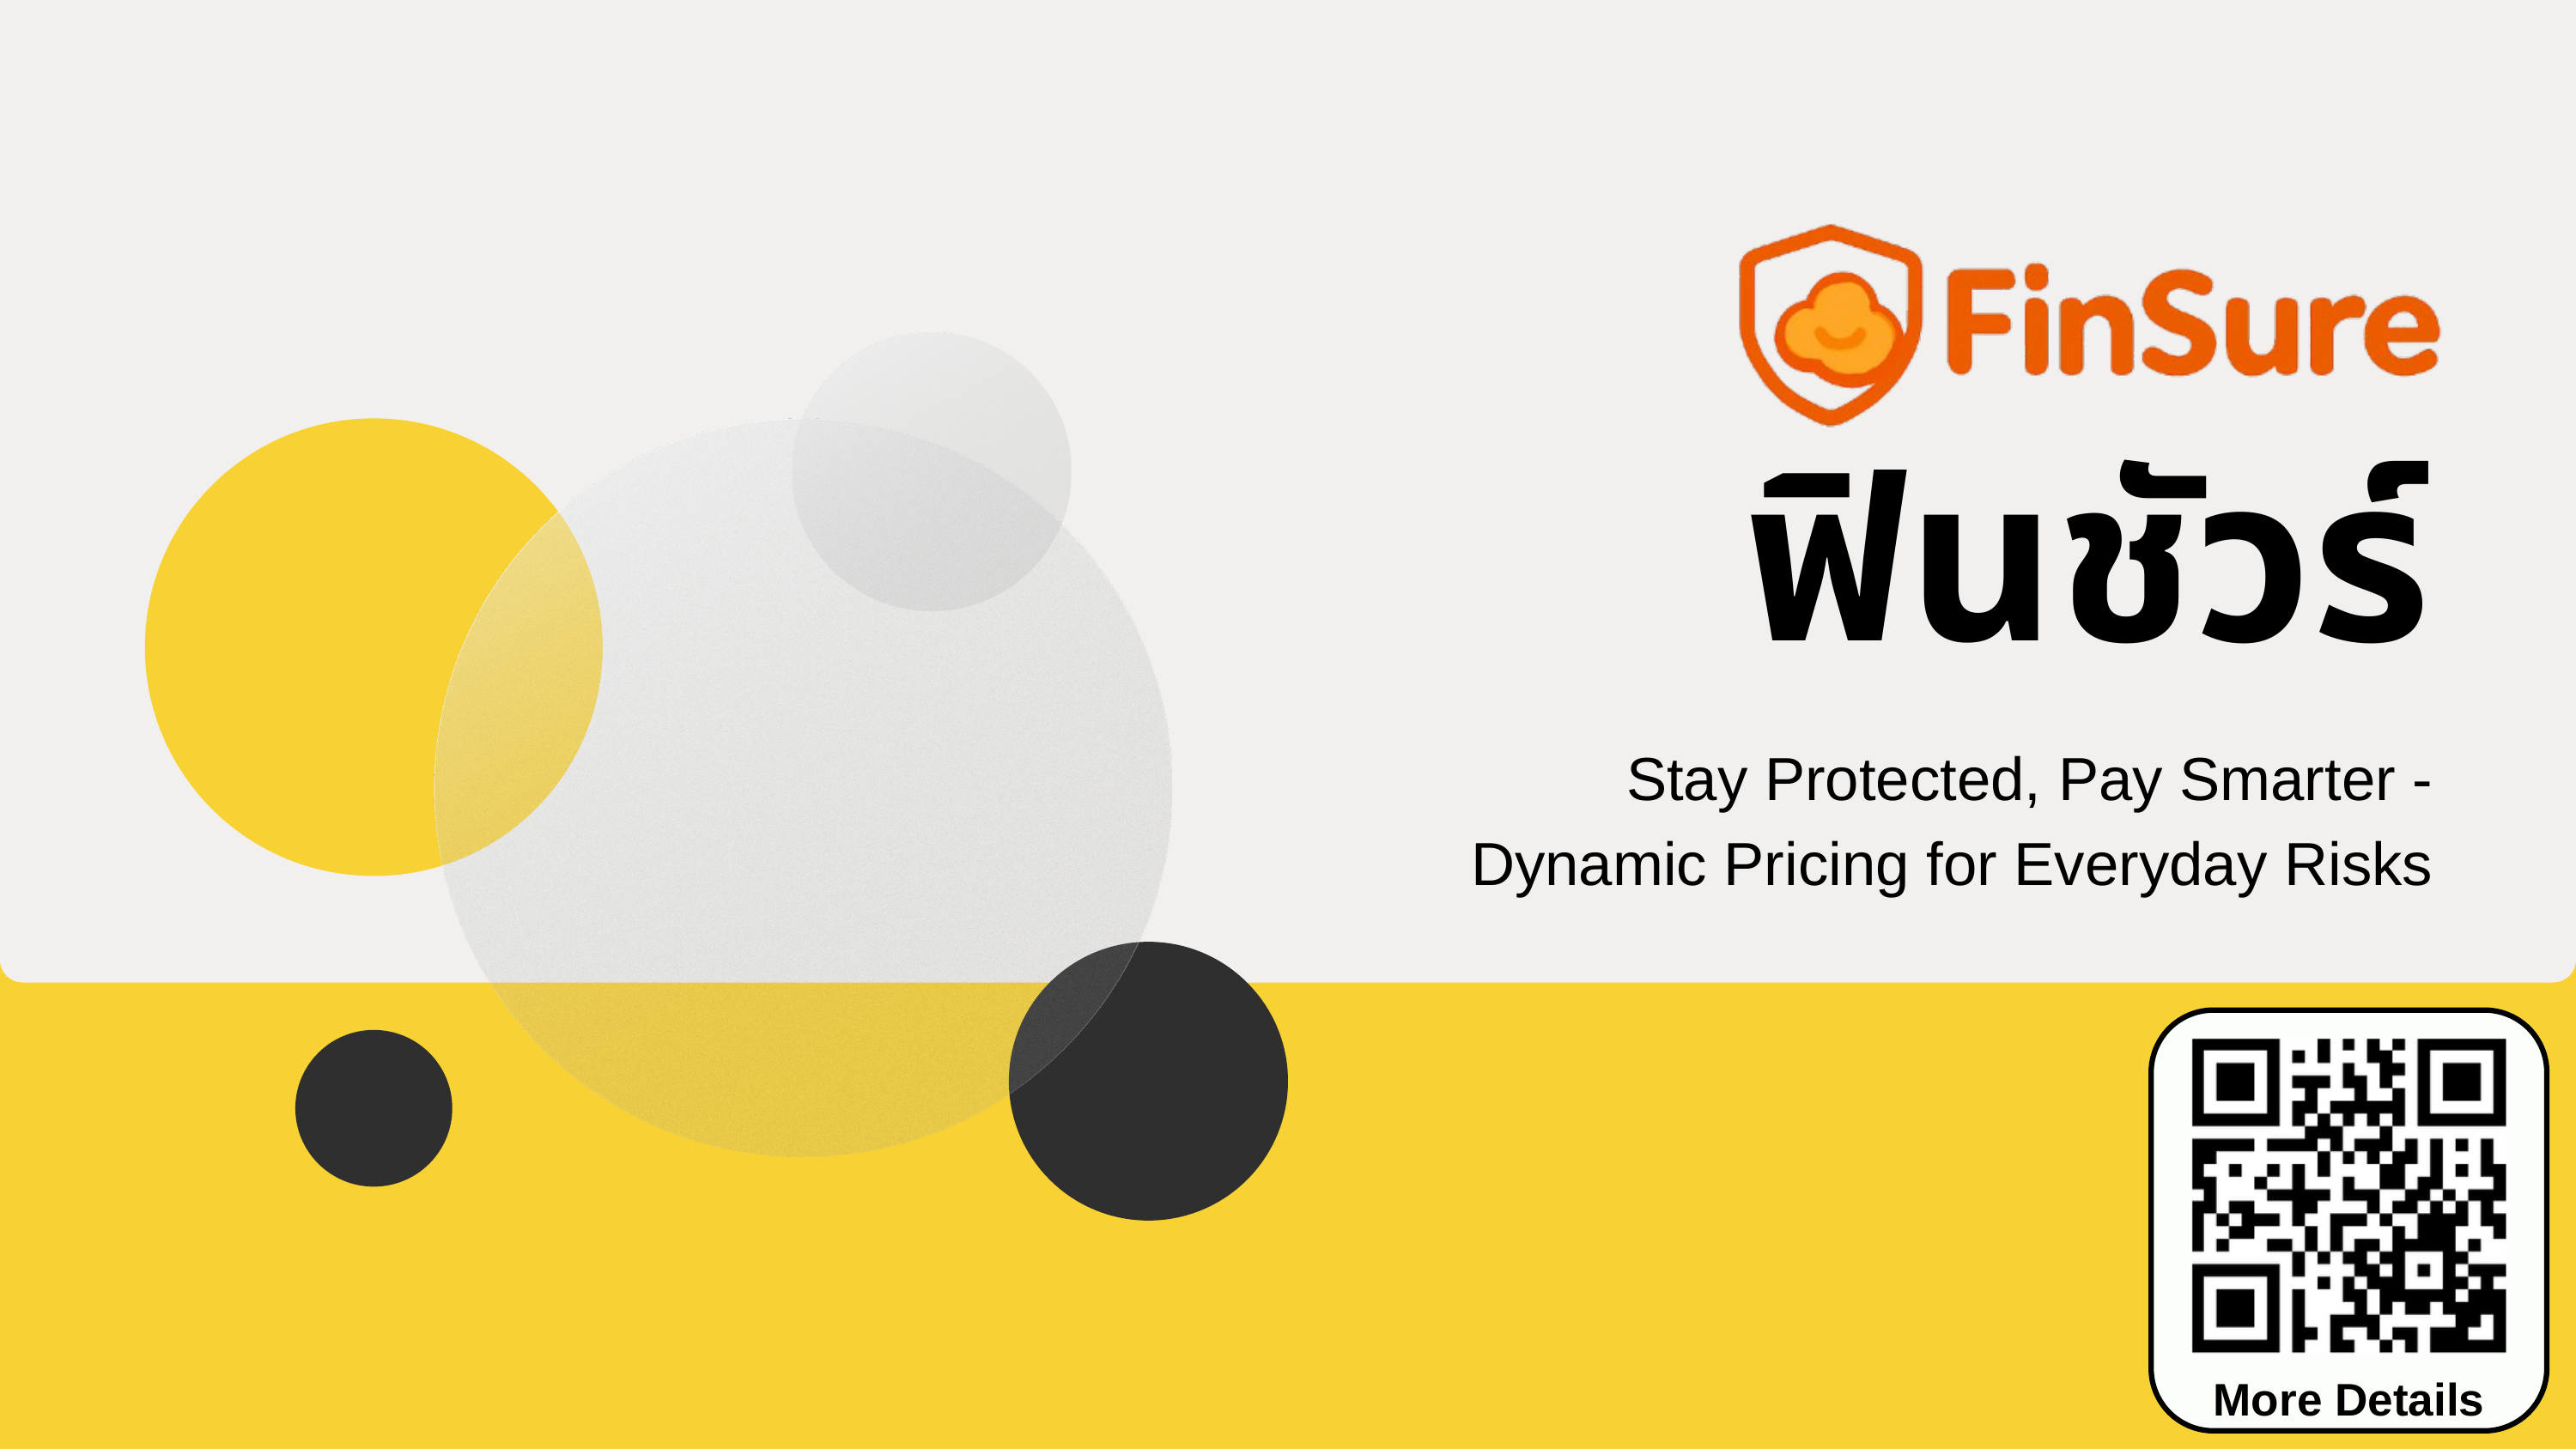

ฟินชัวร์

Stay Protected, Pay Smarter -
Dynamic Pricing for Everyday Risks

More Details